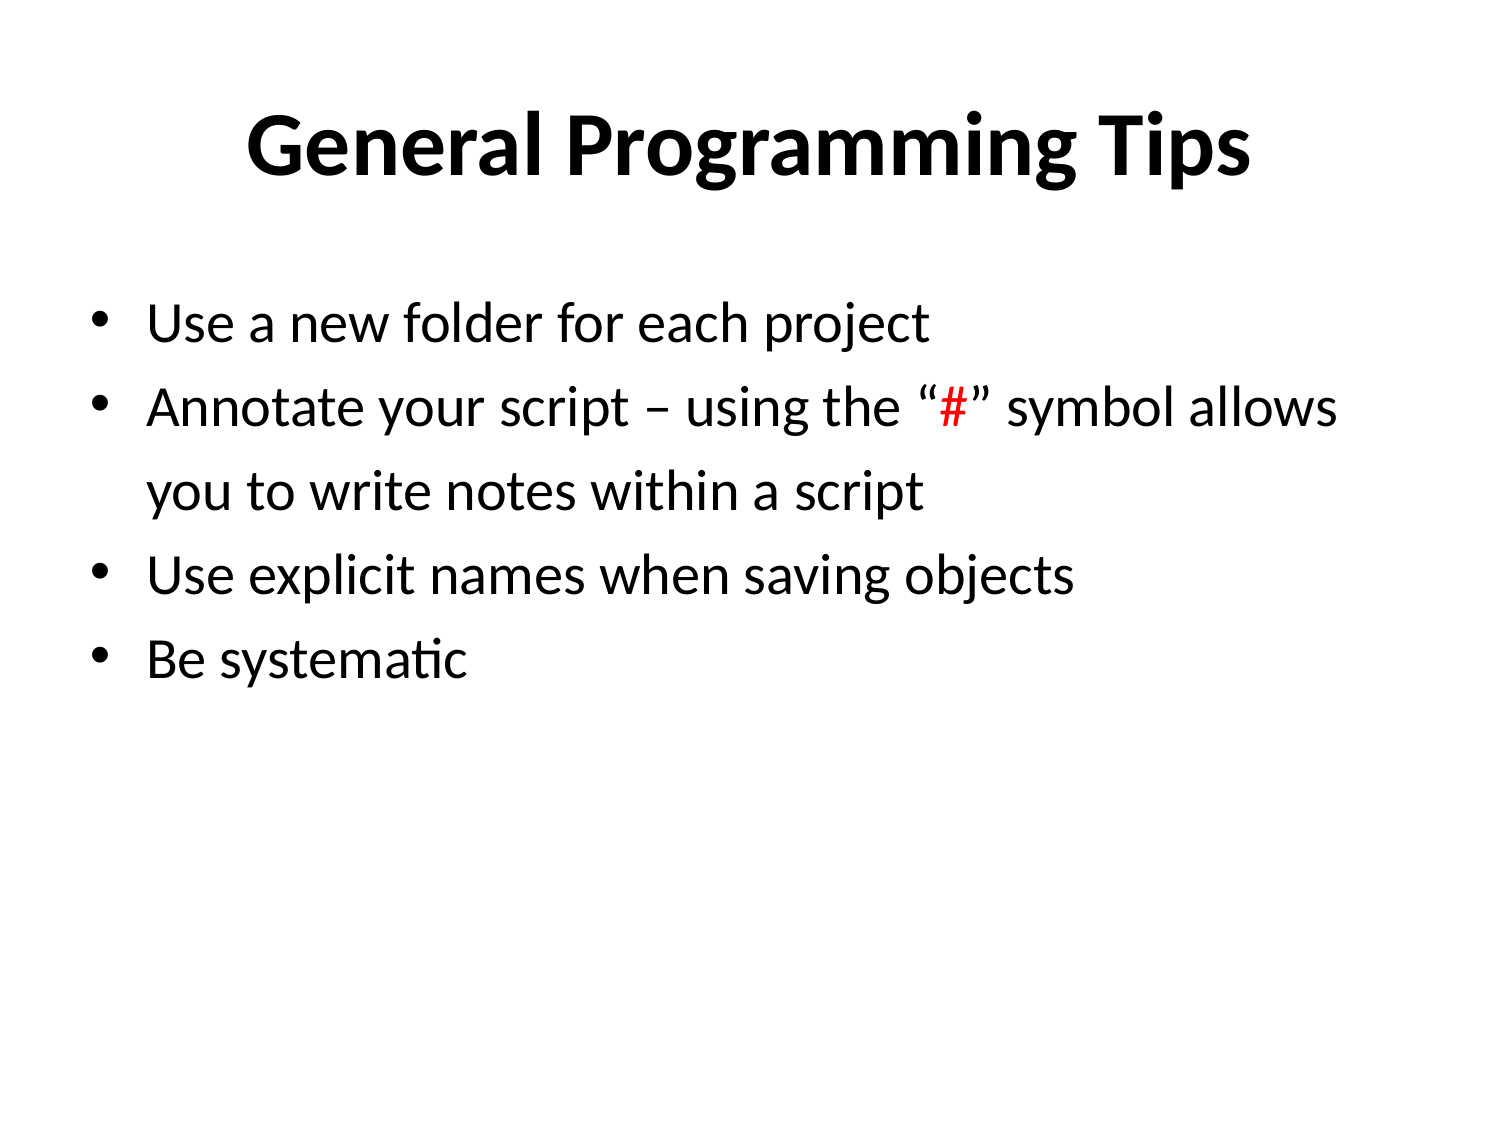

General Programming Tips
Use a new folder for each project
Annotate your script – using the “#” symbol allows you to write notes within a script
Use explicit names when saving objects
Be systematic